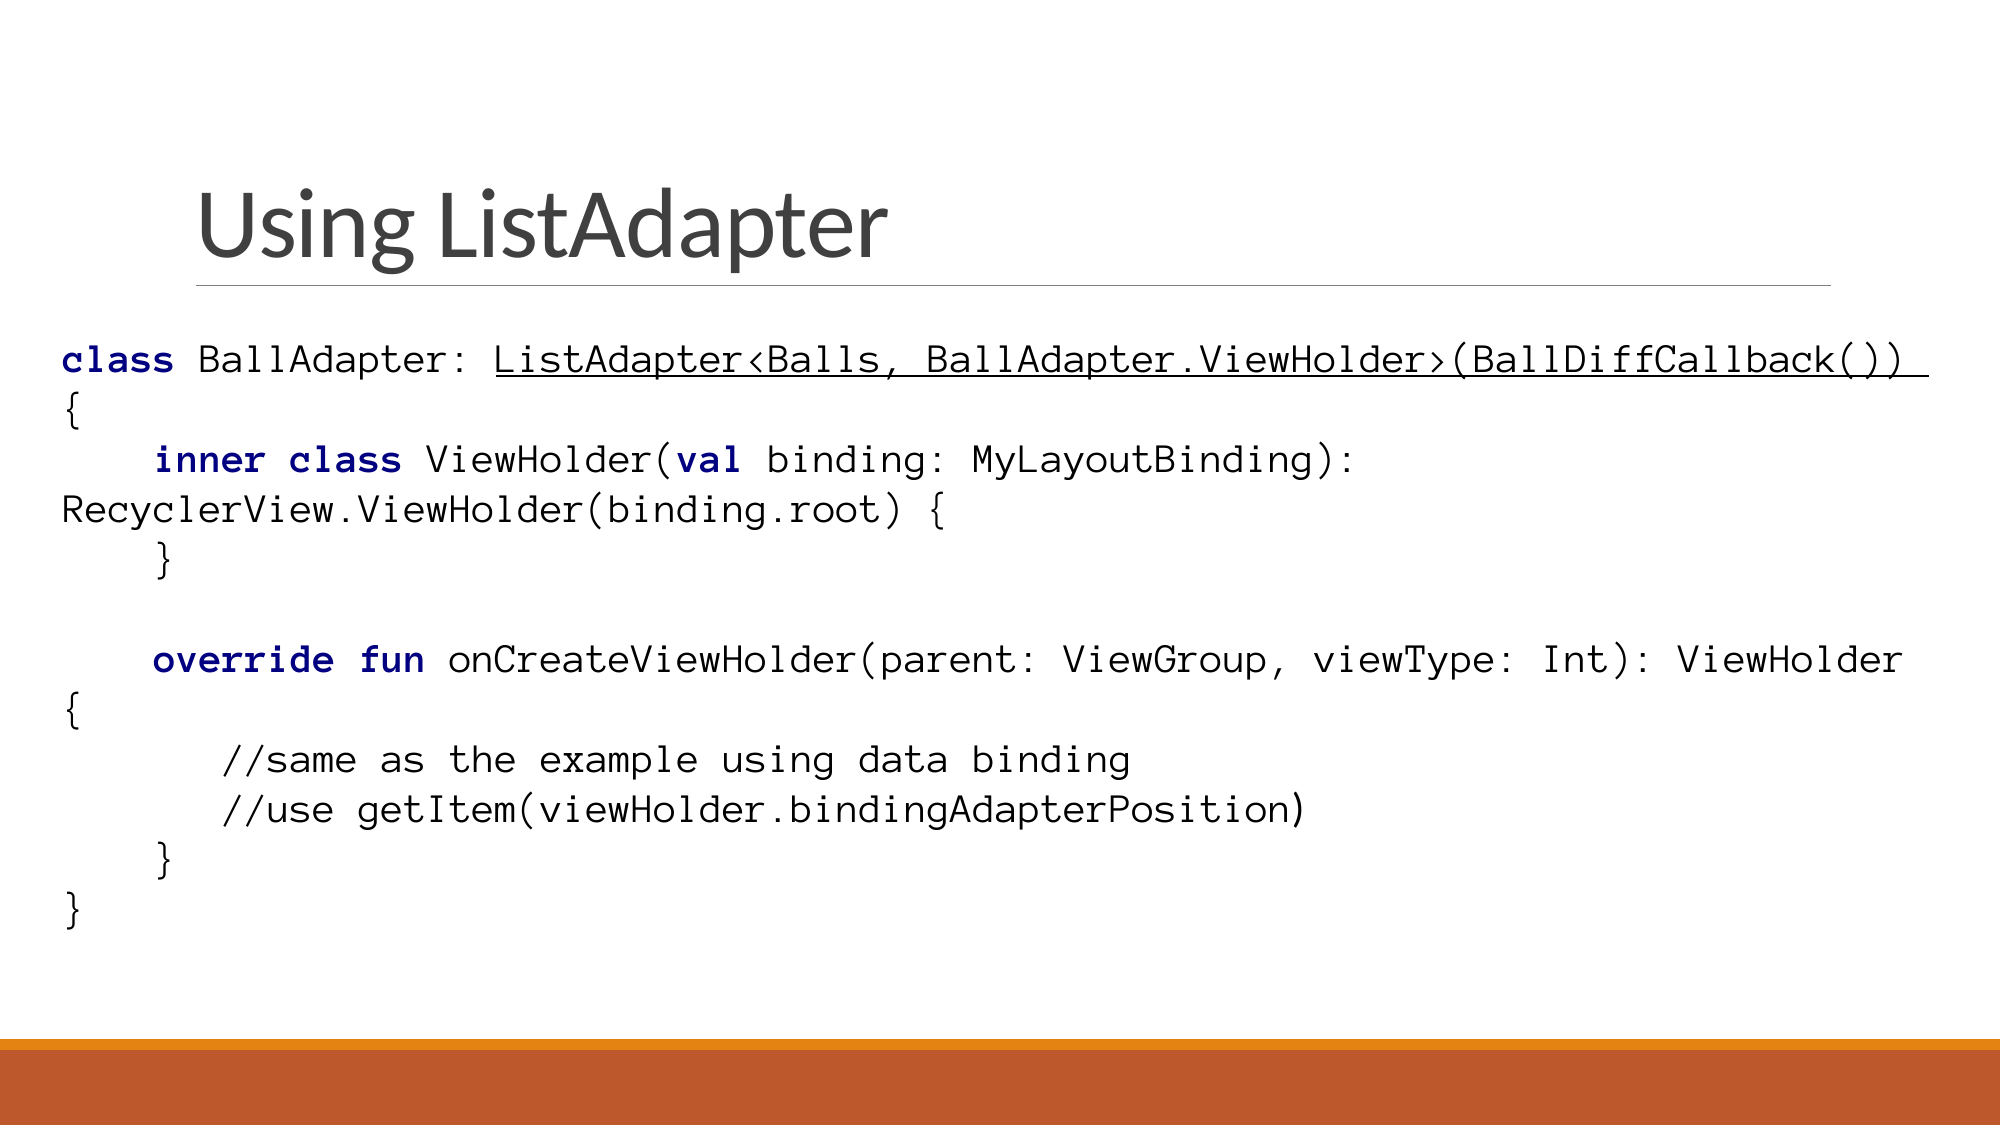

# Using ListAdapter
class BallAdapter: ListAdapter<Balls, BallAdapter.ViewHolder>(BallDiffCallback())  {
    inner class ViewHolder(val binding: MyLayoutBinding): RecyclerView.ViewHolder(binding.root) {
    }
    override fun onCreateViewHolder(parent: ViewGroup, viewType: Int): ViewHolder {
       //same as the example using data binding
       //use getItem(viewHolder.bindingAdapterPosition)
    }
}